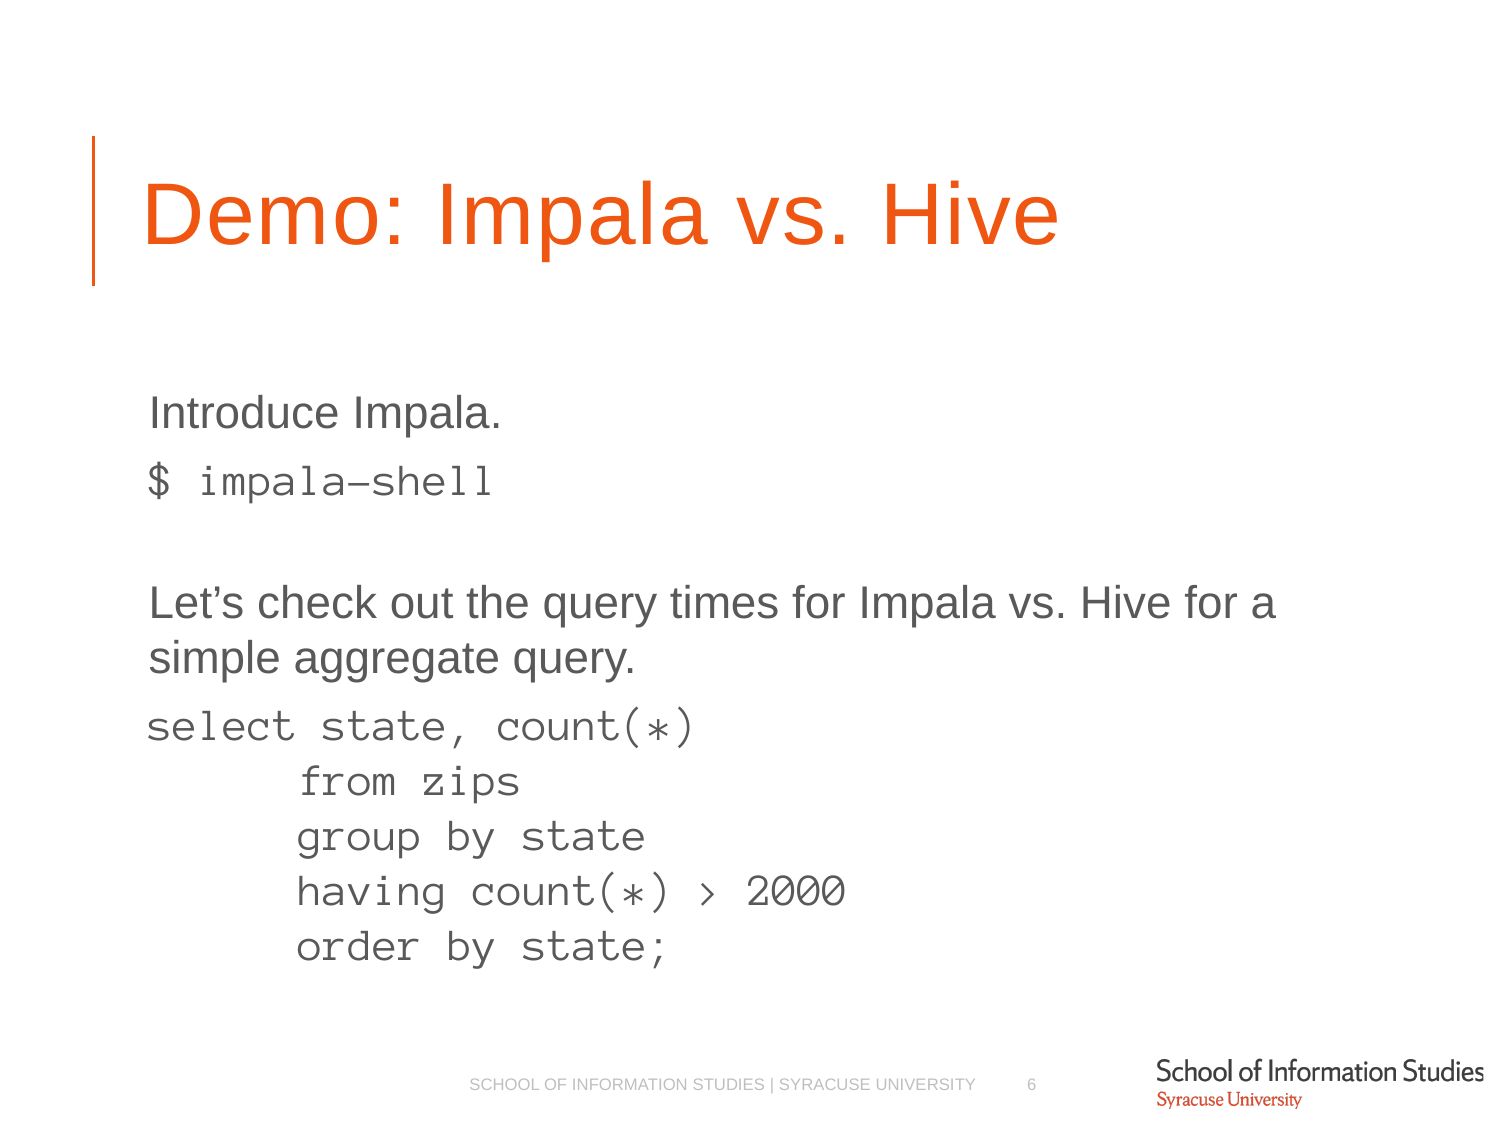

# Demo: Impala vs. Hive
Introduce Impala.
$ impala-shell
Let’s check out the query times for Impala vs. Hive for a simple aggregate query.
select state, count(*)
	from zips
	group by state
	having count(*) > 2000
	order by state;
School of Information Studies | Syracuse University
6